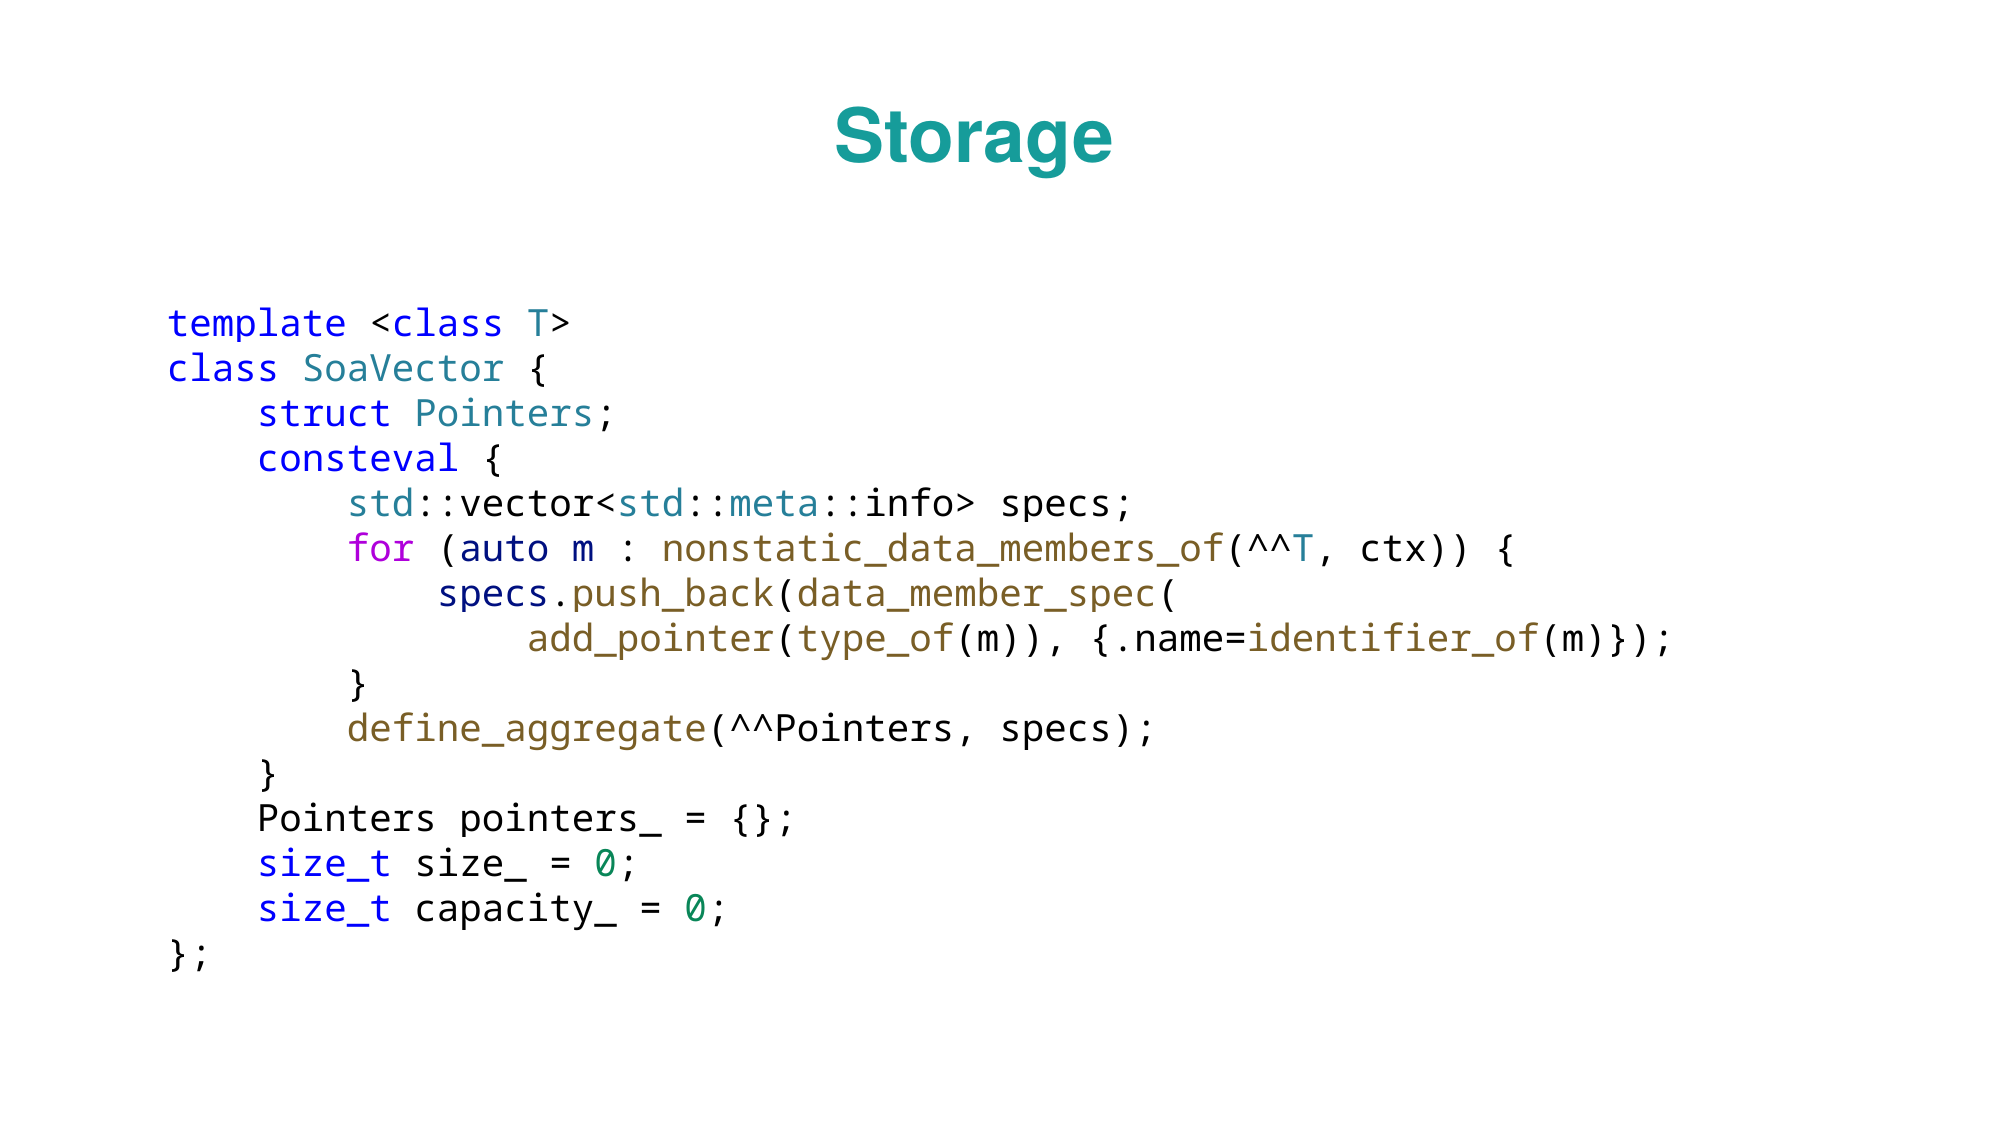

# Storage
template <class T>
class SoaVector {
    struct Pointers;
    consteval {
        std::vector<std::meta::info> specs;
        for (auto m : nonstatic_data_members_of(^^T, ctx)) {
            specs.push_back(data_member_spec(
                add_pointer(type_of(m)), {.name=identifier_of(m)});
        }
        define_aggregate(^^Pointers, specs);
    }
    Pointers pointers_ = {};
    size_t size_ = 0;
    size_t capacity_ = 0;
};